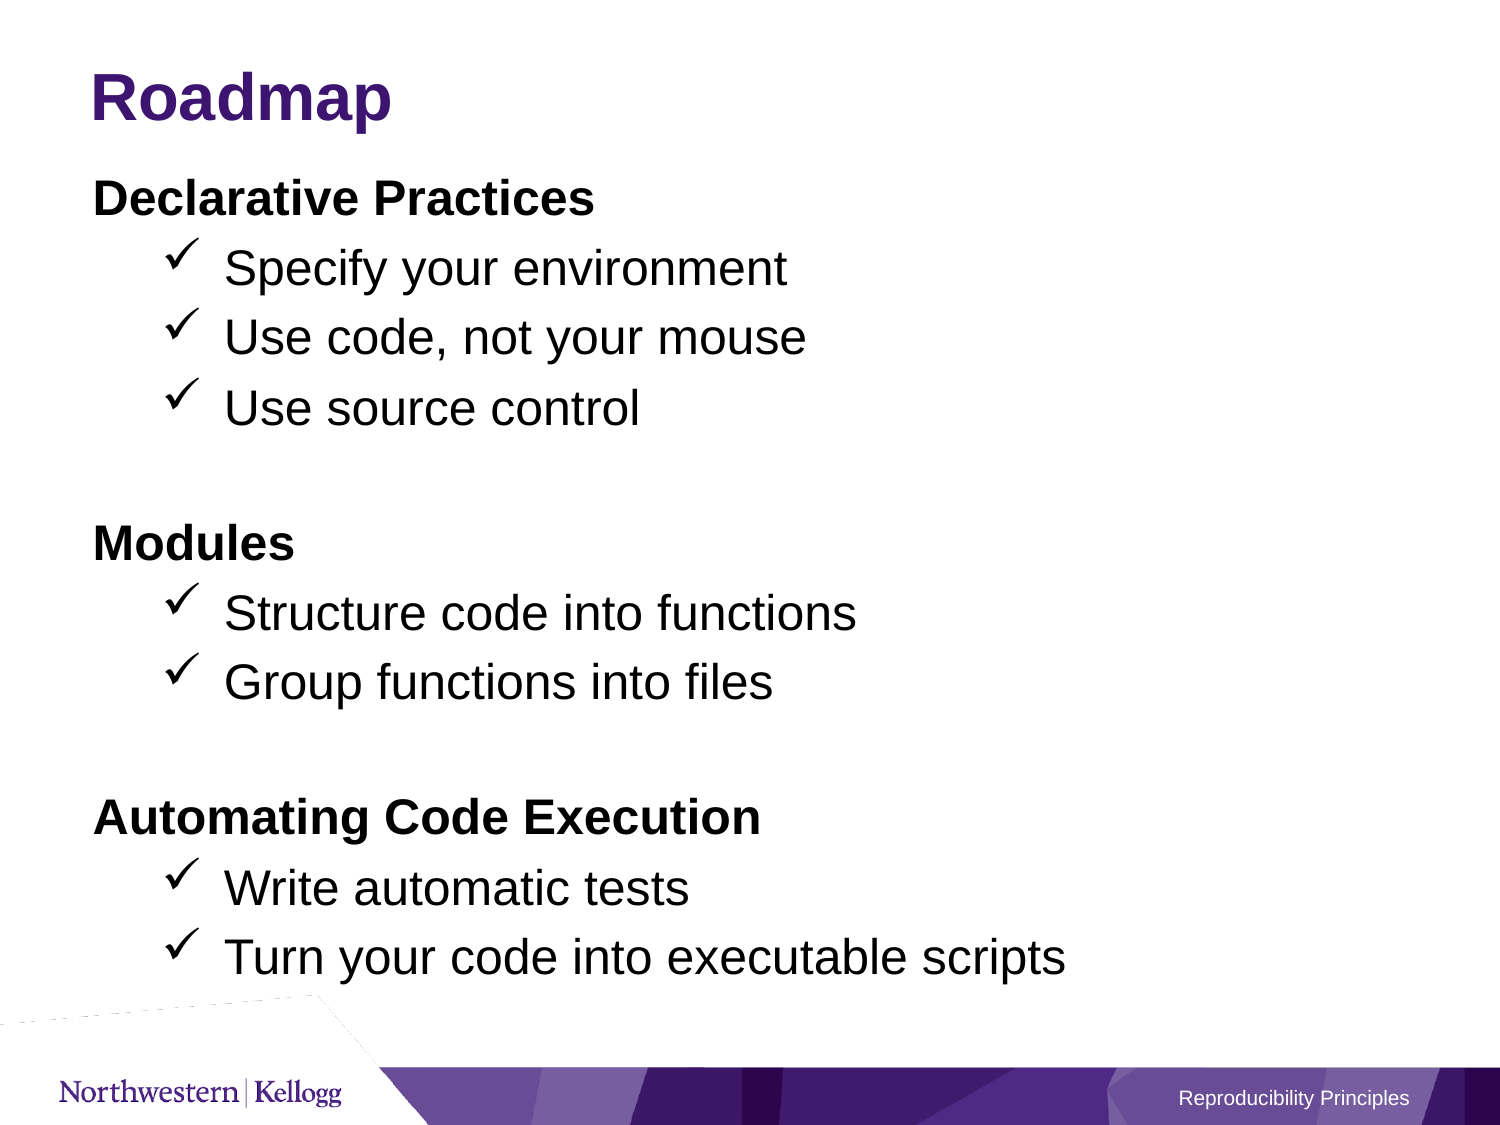

# Roadmap
Declarative Practices
Specify your environment
Use code, not your mouse
Use source control

Modules
Structure code into functions
Group functions into files

Automating Code Execution
Write automatic tests
Turn your code into executable scripts
Reproducibility Principles